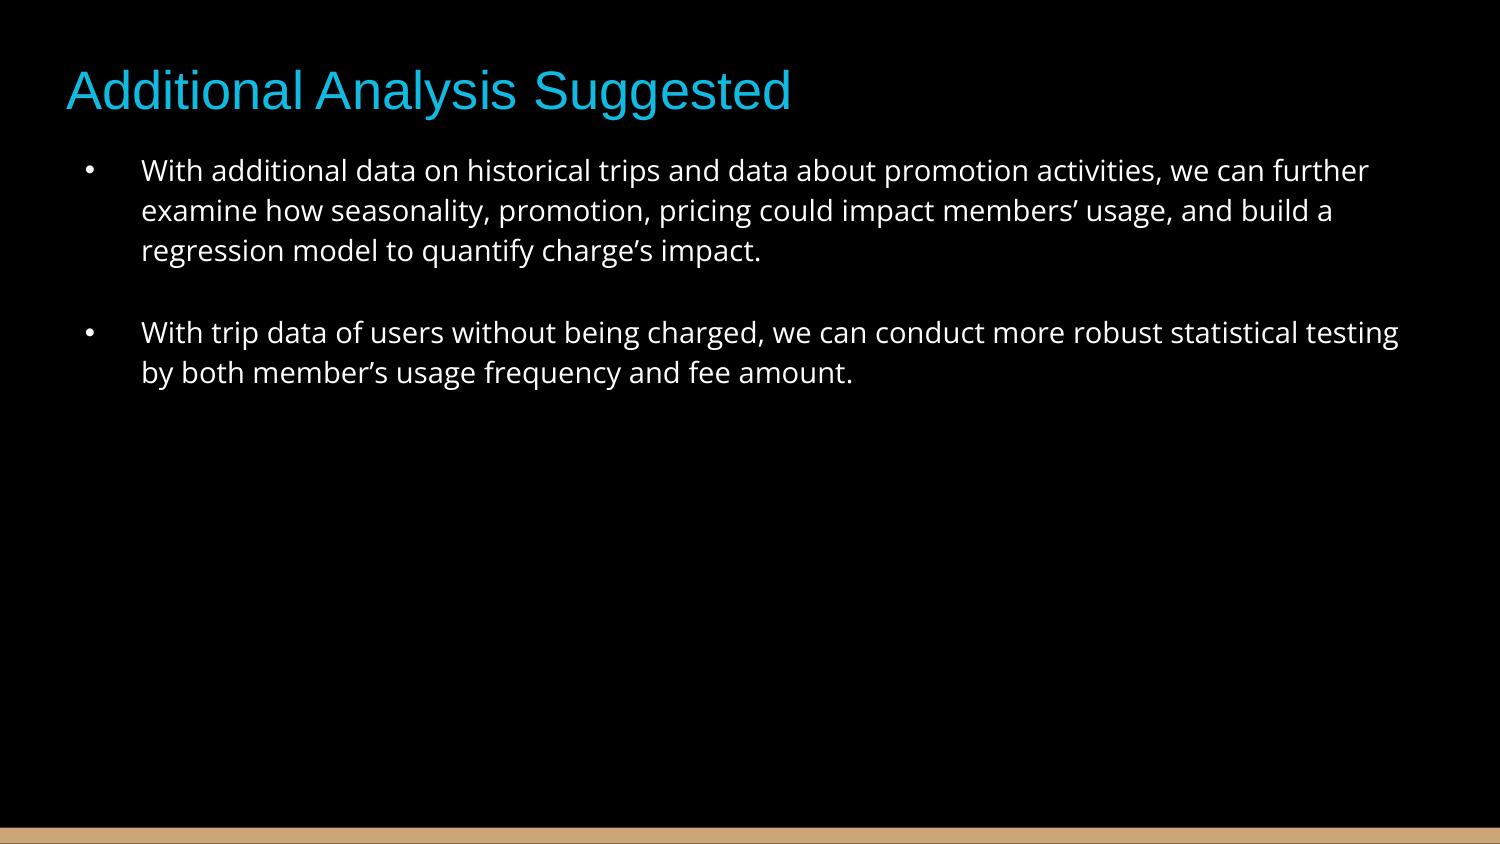

# Additional Analysis Suggested
With additional data on historical trips and data about promotion activities, we can further examine how seasonality, promotion, pricing could impact members’ usage, and build a regression model to quantify charge’s impact.
With trip data of users without being charged, we can conduct more robust statistical testing by both member’s usage frequency and fee amount.